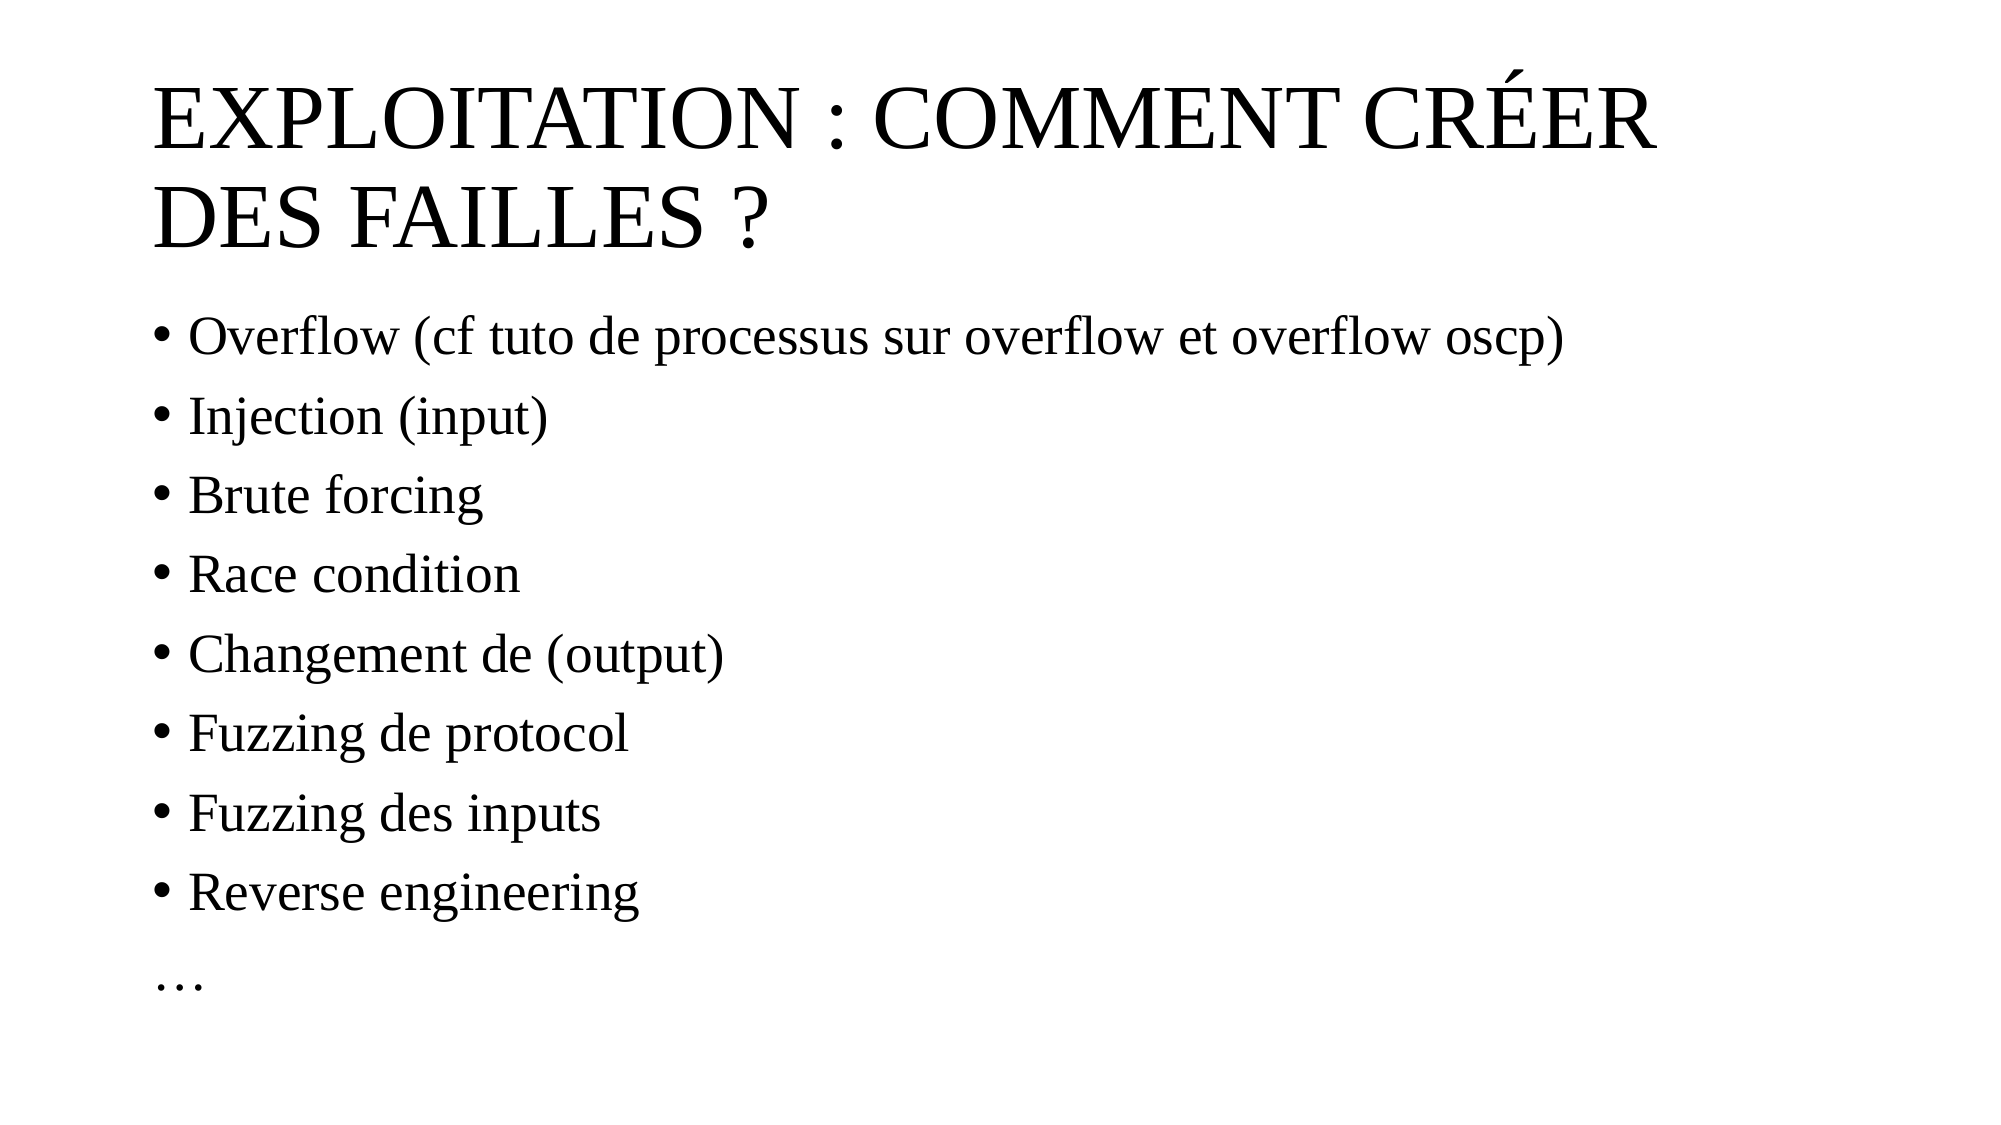

# EXPLOITATION : COMMENT CRÉER DES FAILLES ?
Overflow (cf tuto de processus sur overflow et overflow oscp)
Injection (input)
Brute forcing
Race condition
Changement de (output)
Fuzzing de protocol
Fuzzing des inputs
Reverse engineering
…